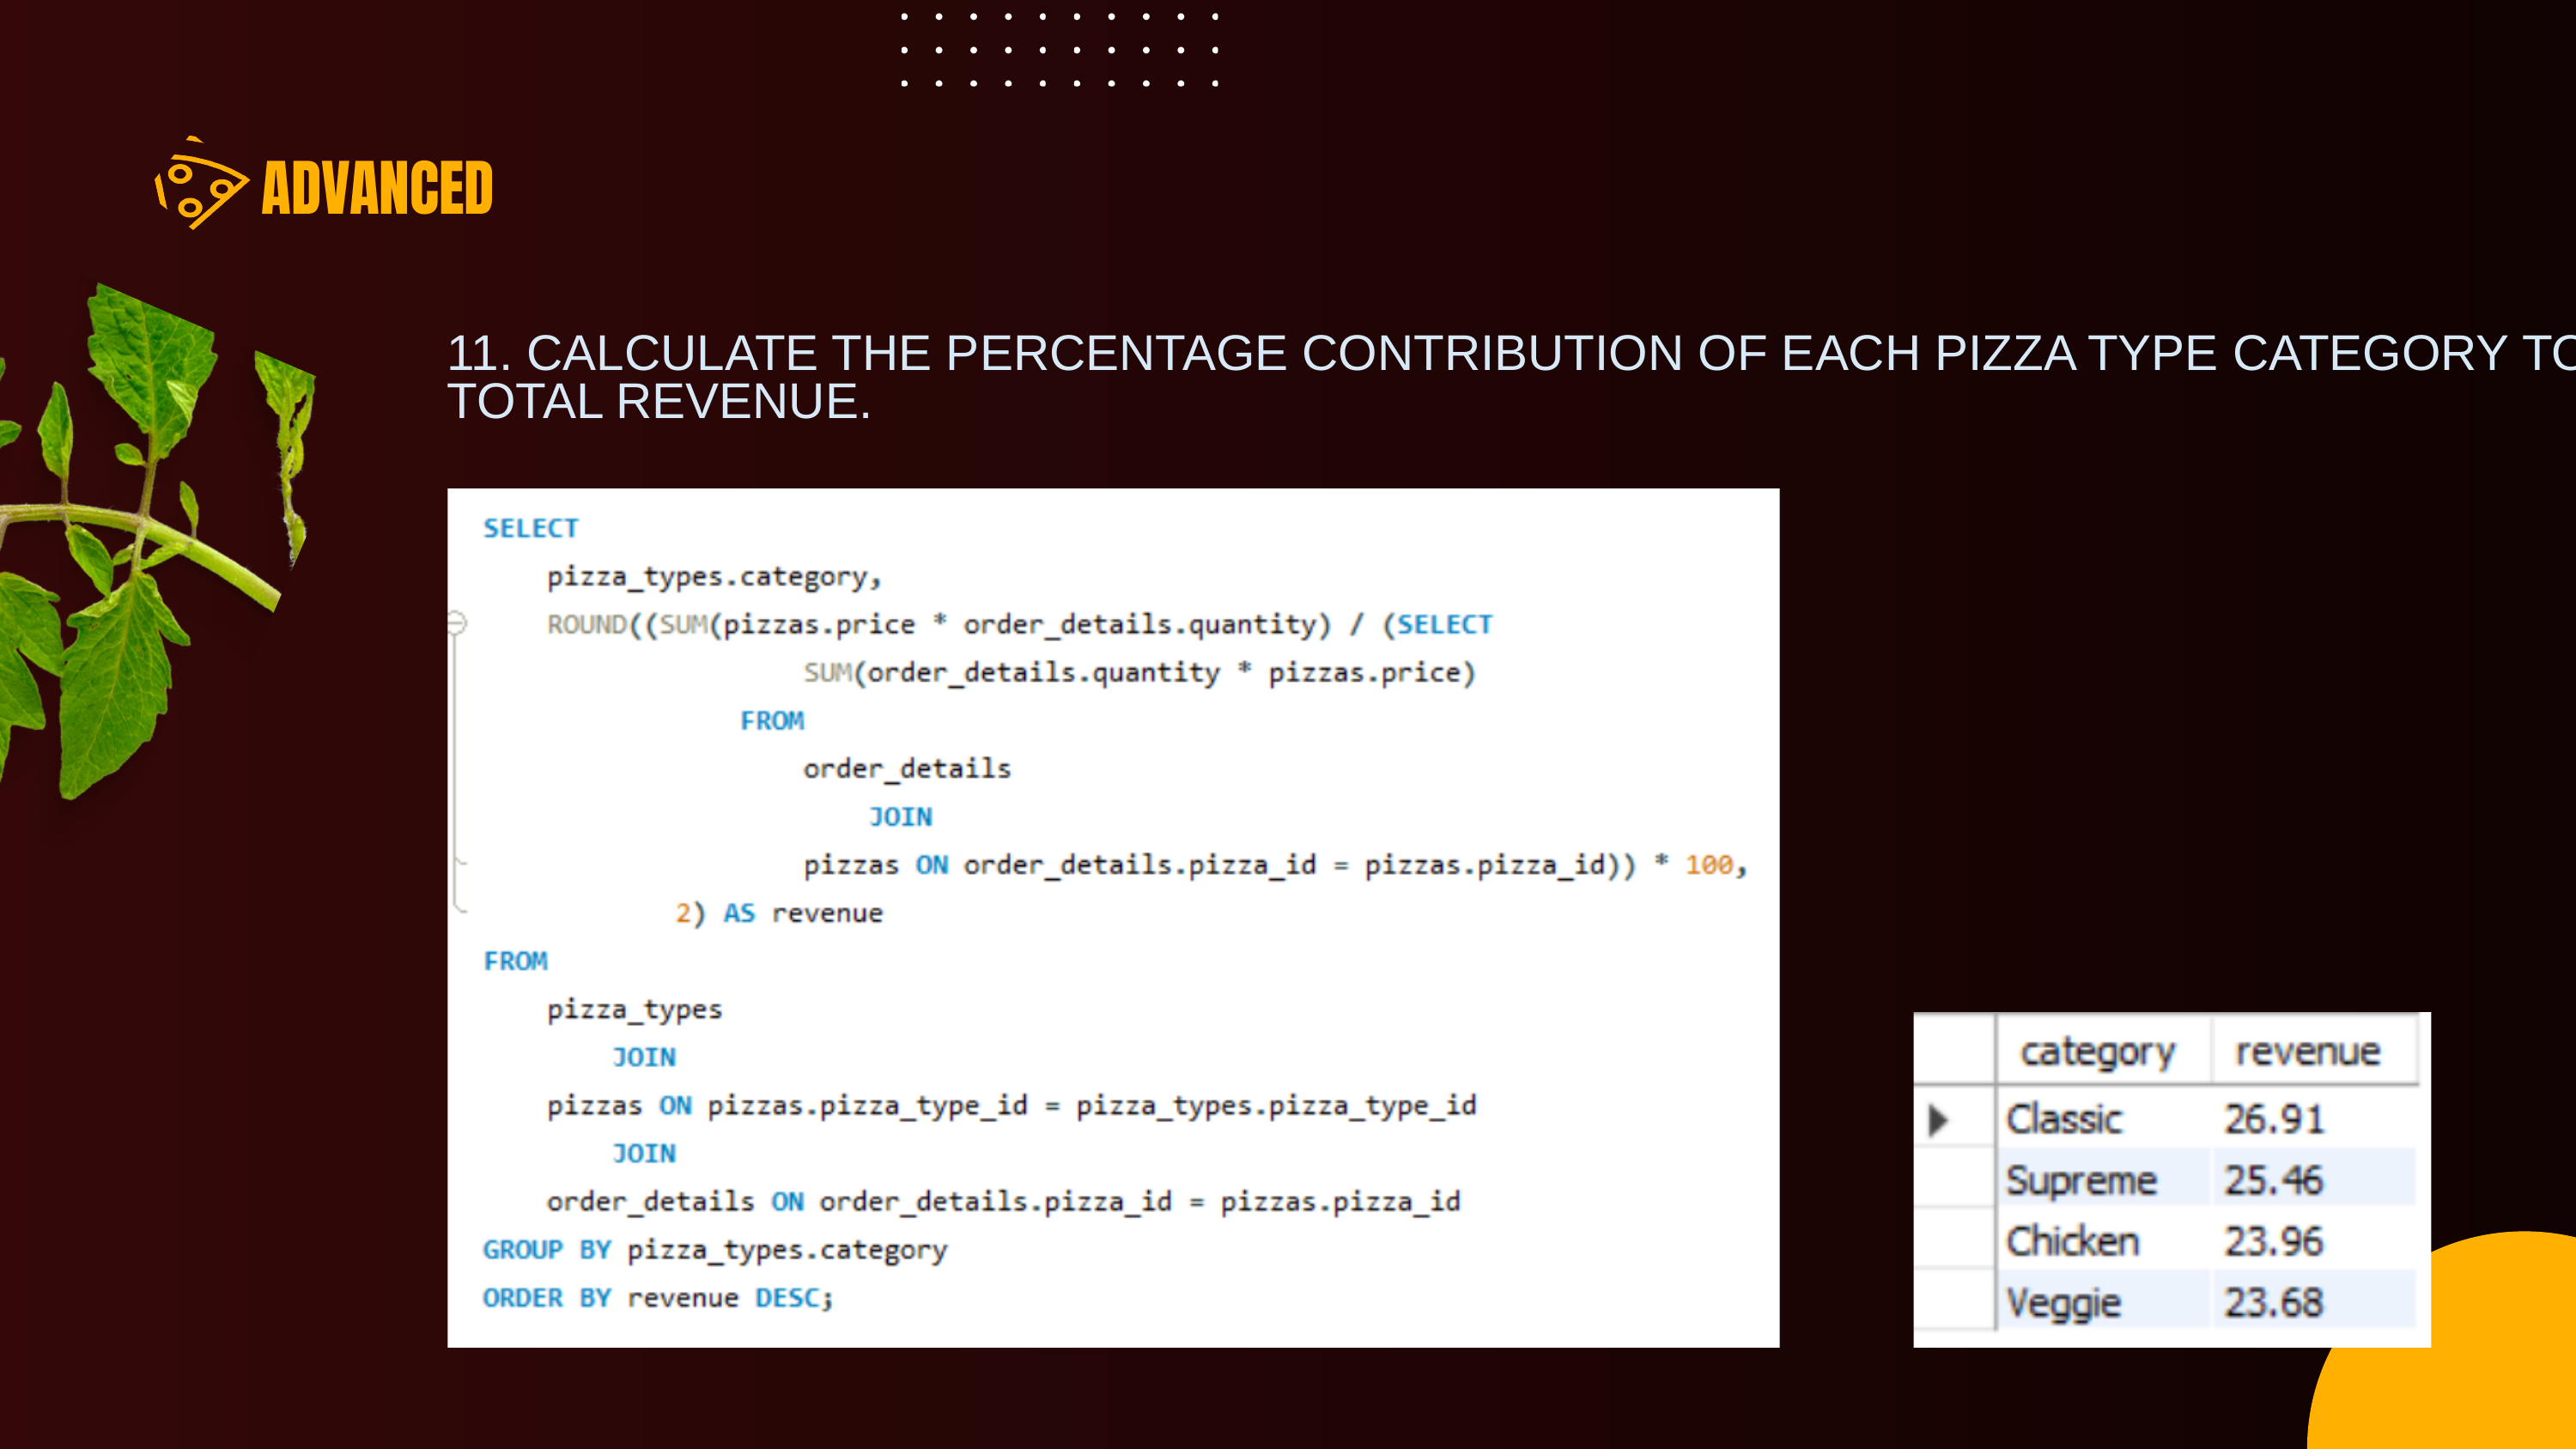

ADVANCED

11. CALCULATE THE PERCENTAGE CONTRIBUTION OF EACH PIZZA TYPE CATEGORY TO TOTAL REVENUE.